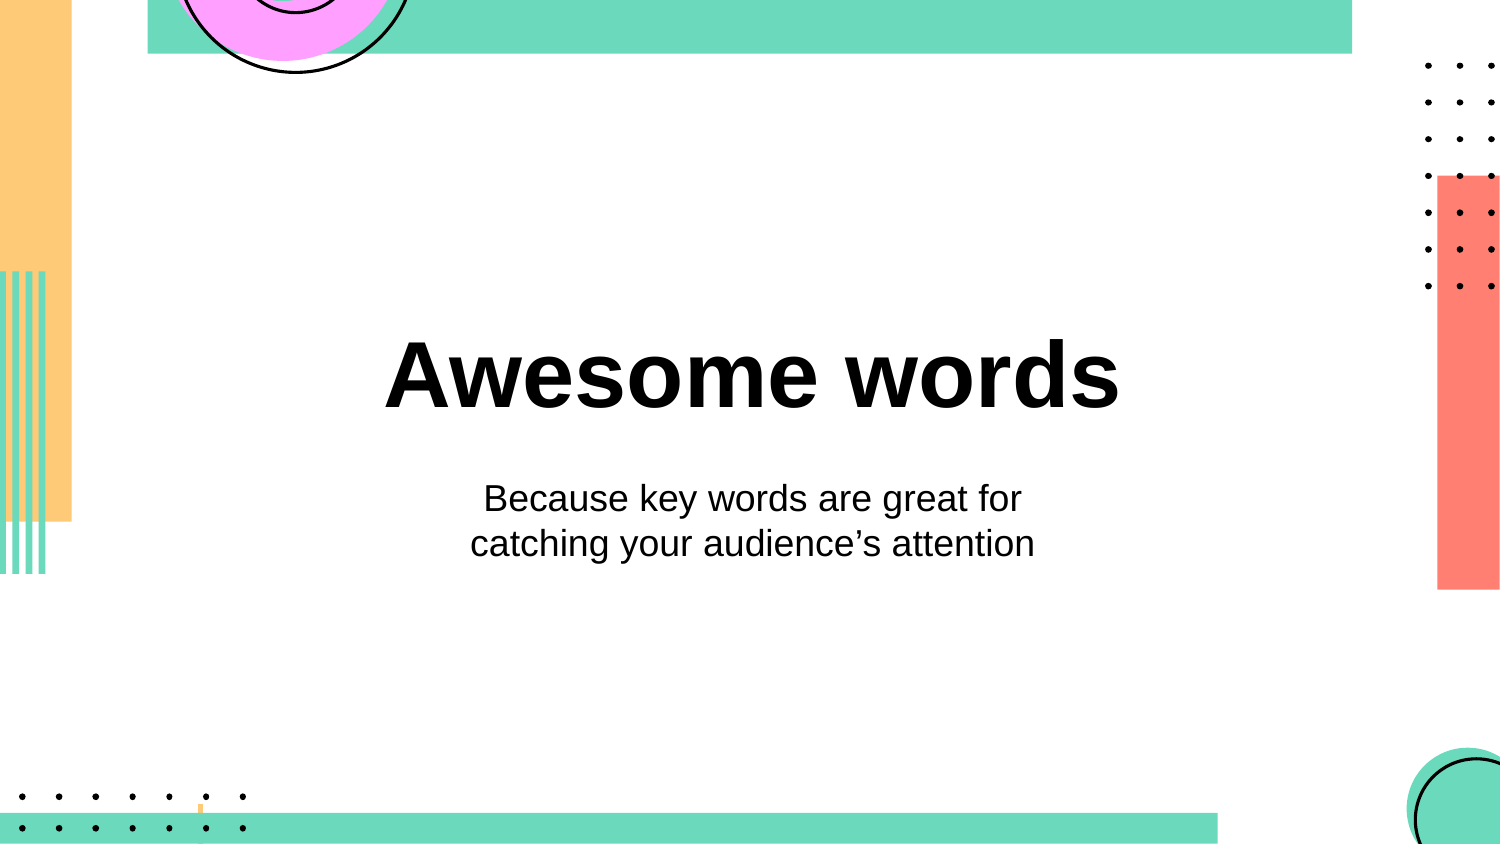

# Awesome words
Because key words are great for
catching your audience’s attention